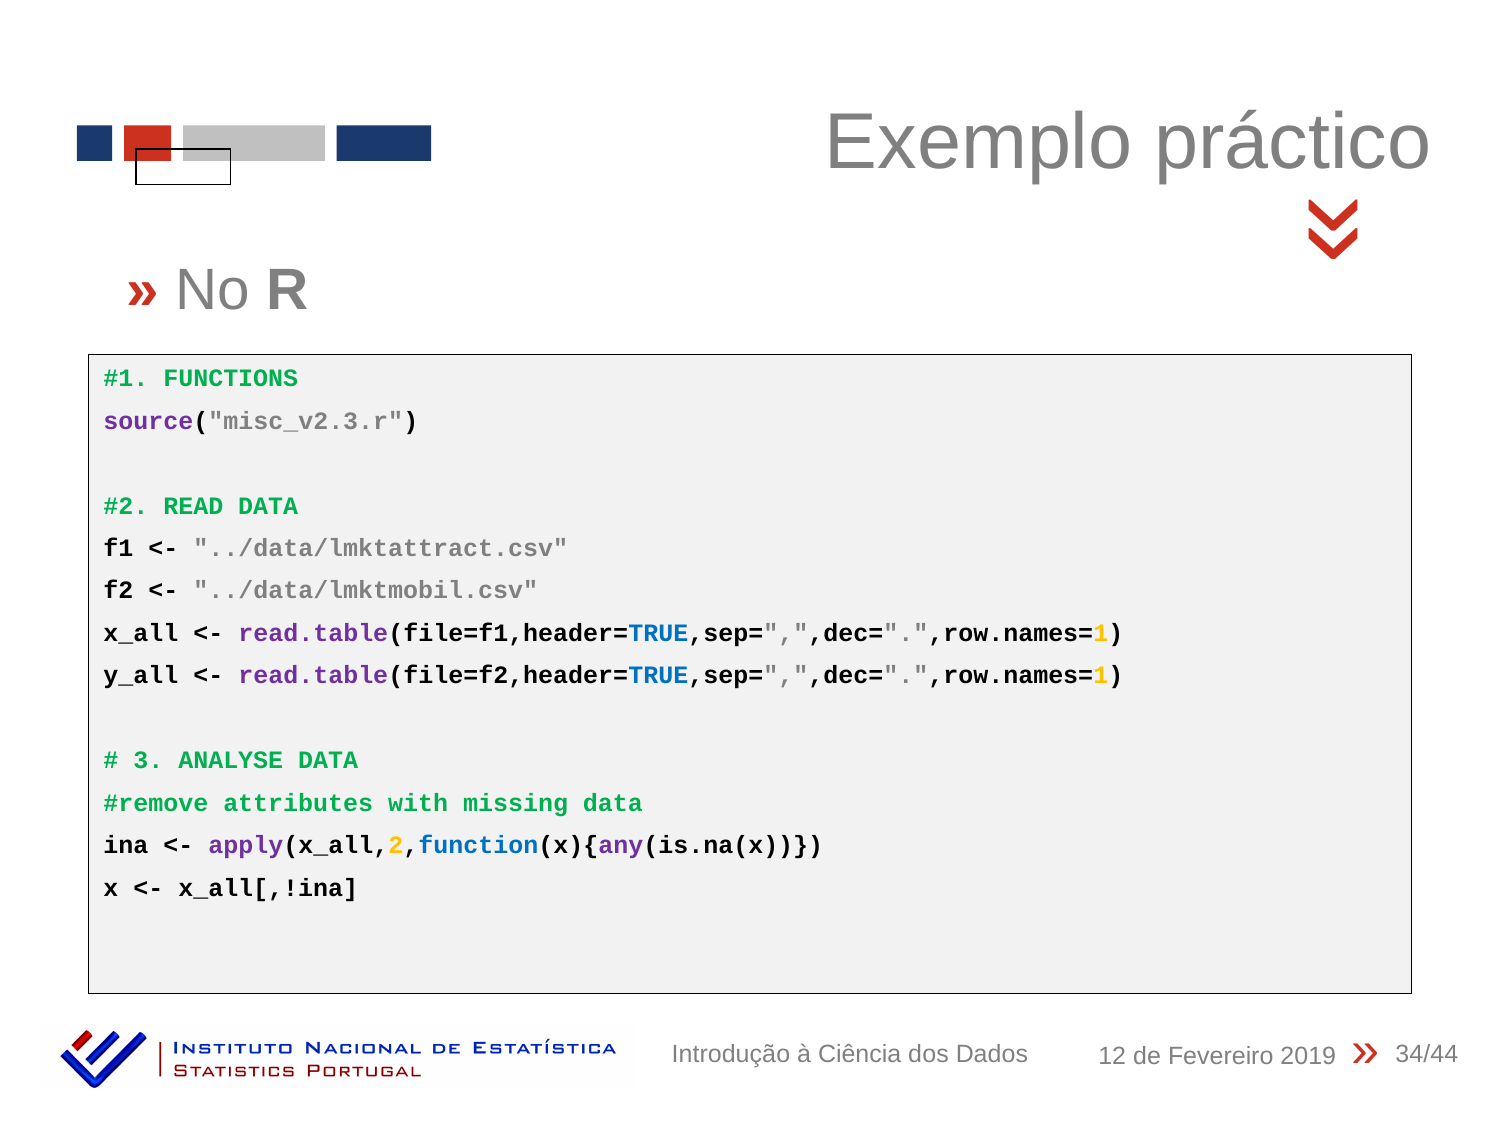

Exemplo práctico
«
» No R
#1. FUNCTIONS
source("misc_v2.3.r")

#2. READ DATA
f1 <- "../data/lmktattract.csv"
f2 <- "../data/lmktmobil.csv"
x_all <- read.table(file=f1,header=TRUE,sep=",",dec=".",row.names=1)
y_all <- read.table(file=f2,header=TRUE,sep=",",dec=".",row.names=1)

# 3. ANALYSE DATA
#remove attributes with missing data
ina <- apply(x_all,2,function(x){any(is.na(x))})
x <- x_all[,!ina]

34